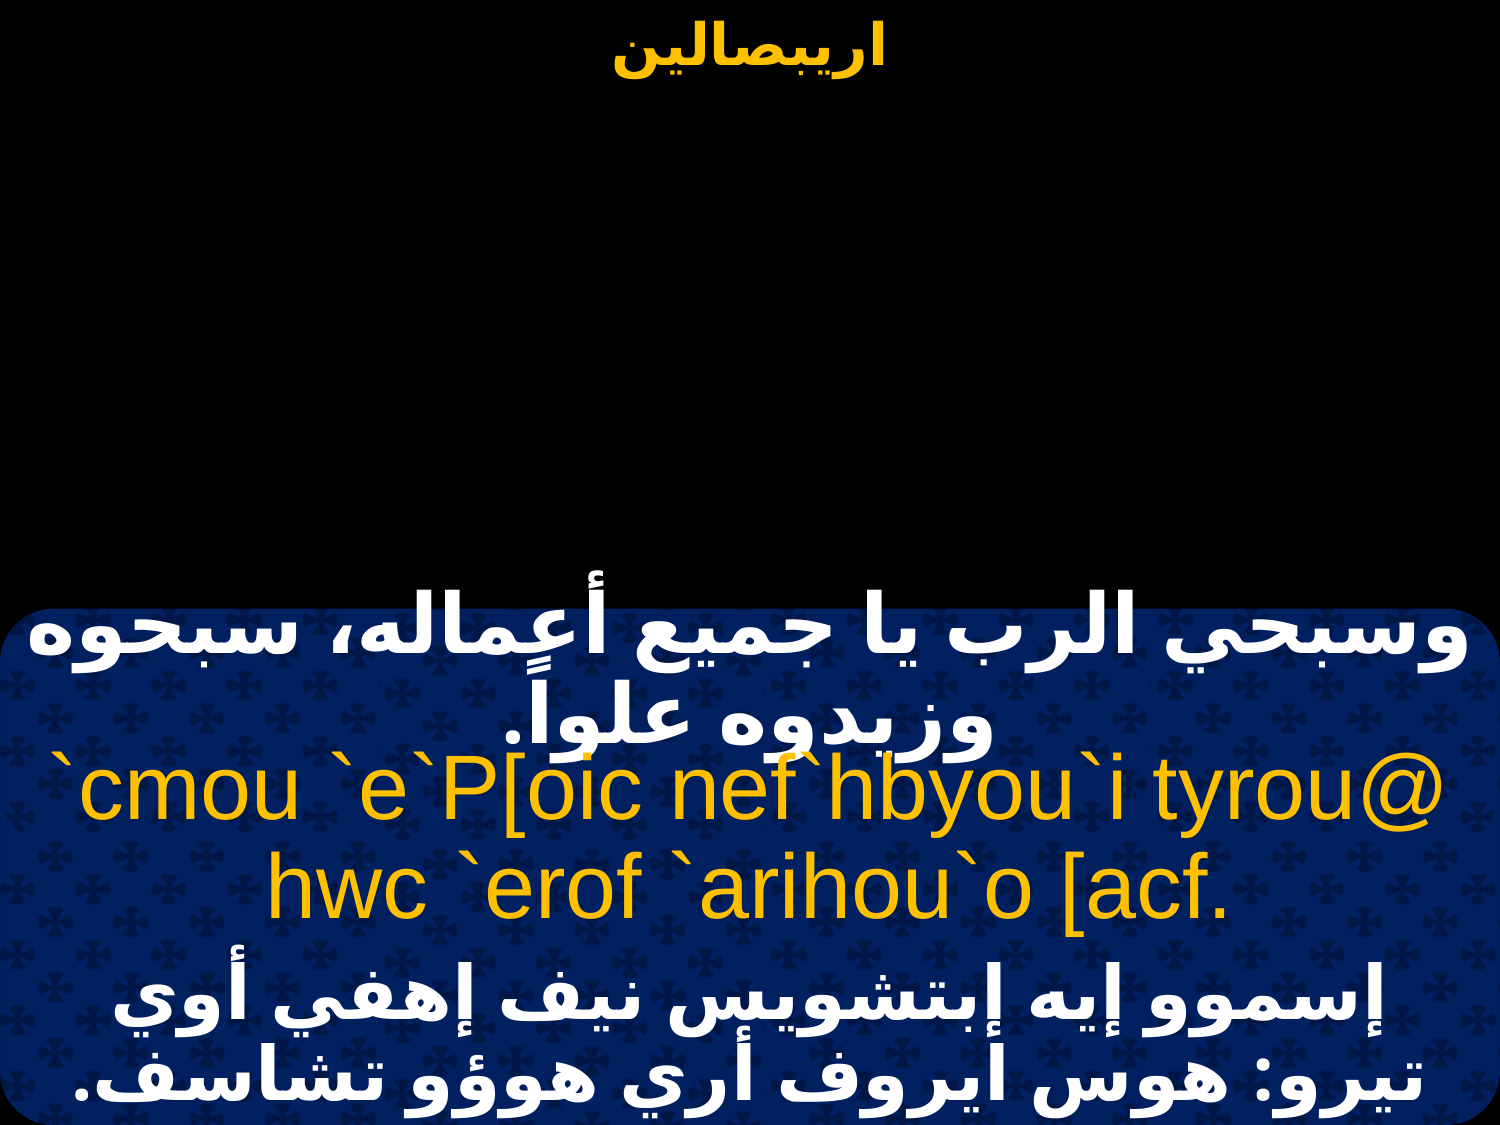

#
وسبحي الرب يا جميع أعماله، سبحوه وزيدوه علواً.
`cmou `e`P[oic nef`hbyou`i tyrou@ hwc `erof `arihou`o [acf.
إسموو إيه إبتشويس نيف إهفي أوي تيرو: هوس ايروف أري هوؤو تشاسف.